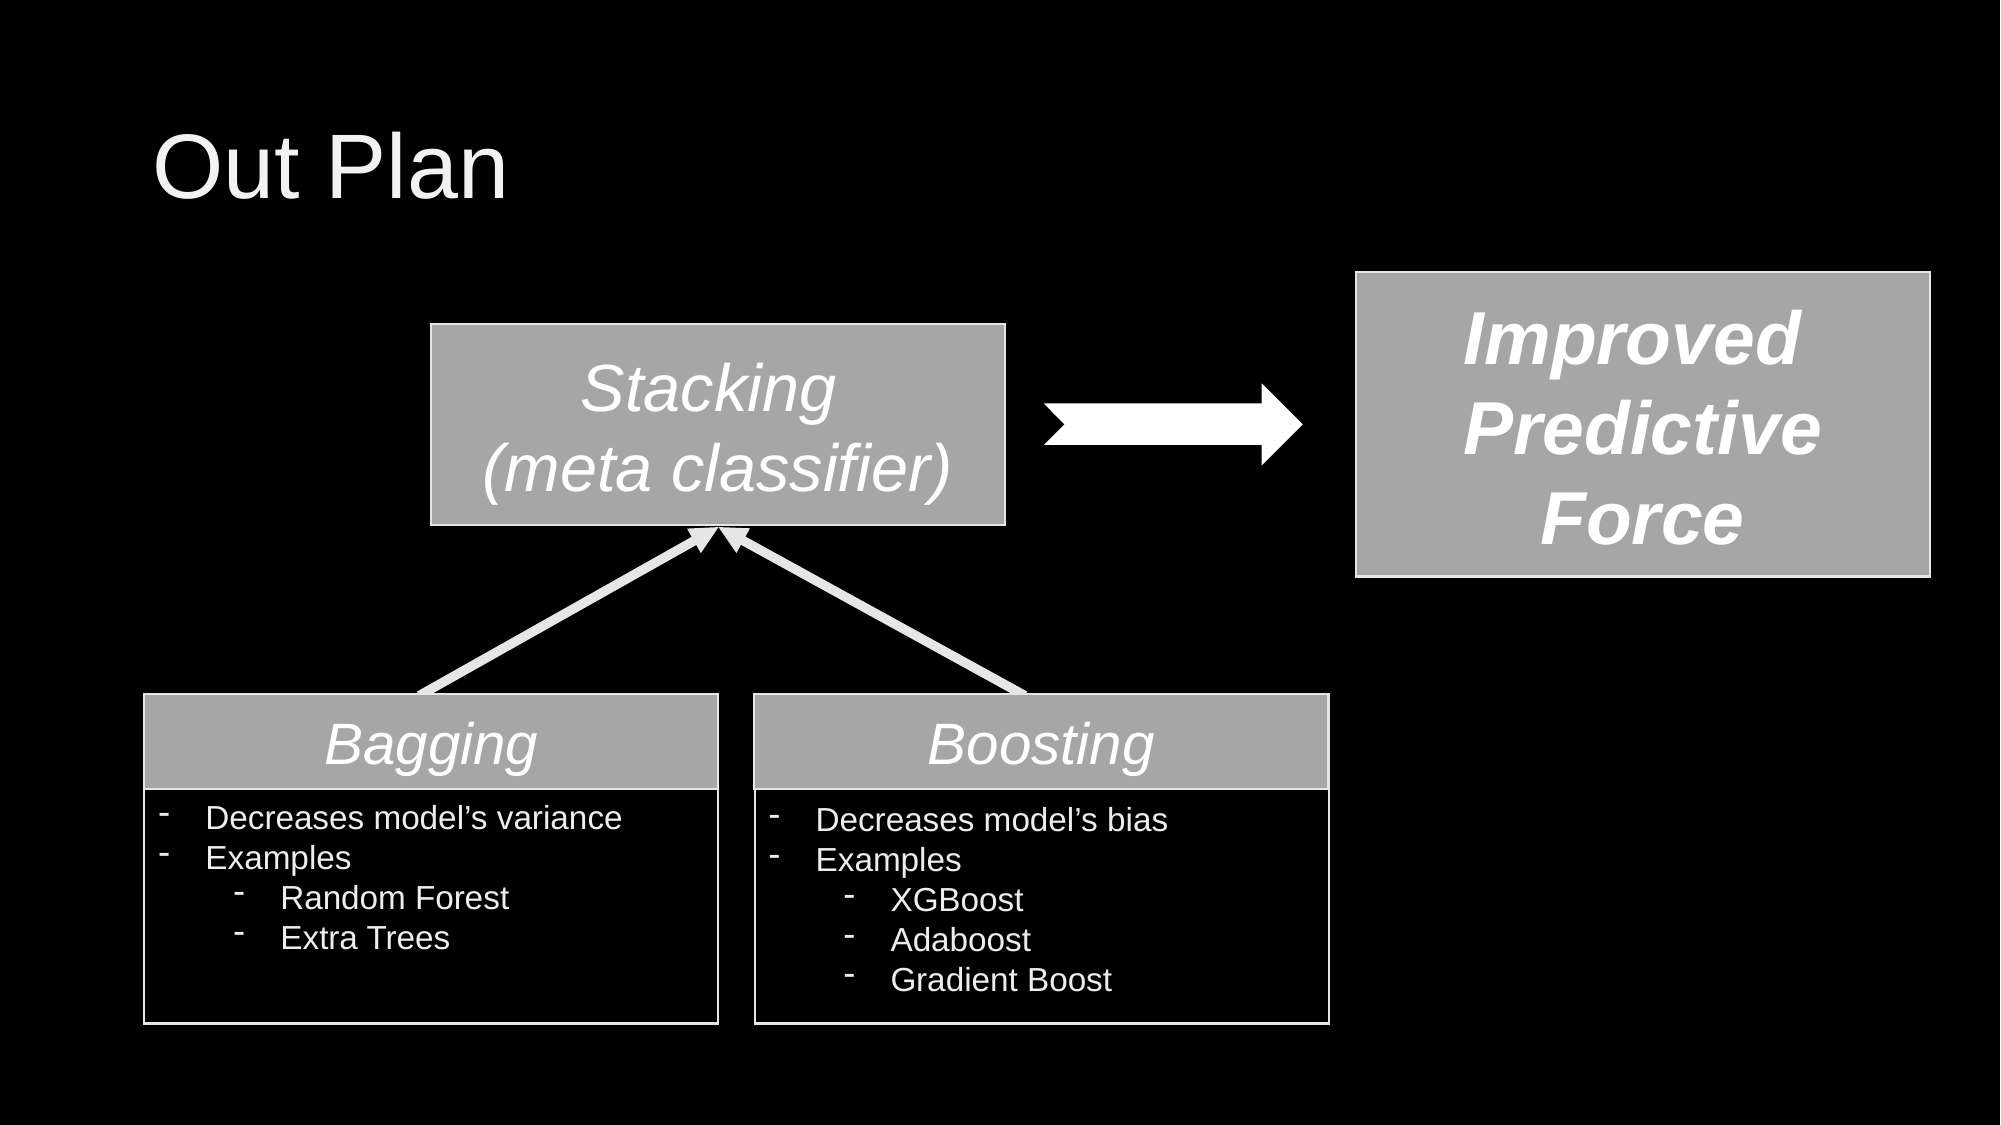

# Out Plan
Improved
Predictive
Force
Stacking
(meta classifier)

Bagging
Boosting

Decreases model’s variance
Examples
Random Forest
Extra Trees
Decreases model’s bias
Examples
XGBoost
Adaboost
Gradient Boost